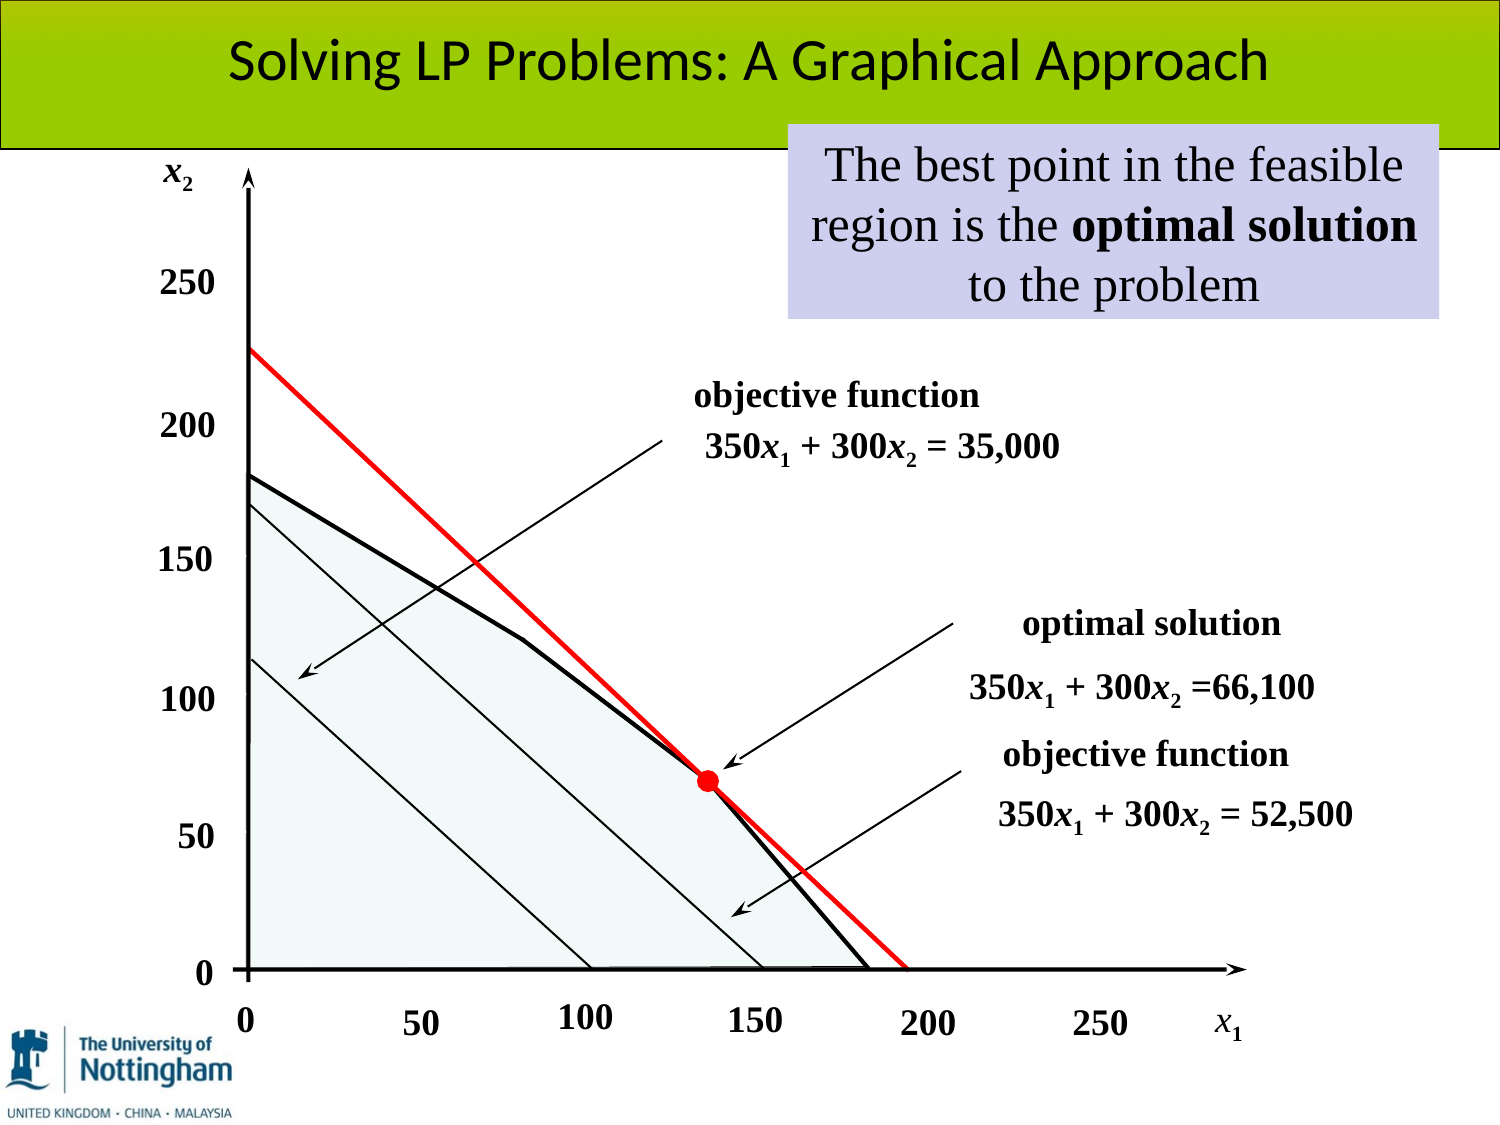

# Solving LP Problems: A Graphical Approach
The best point in the feasible region is the optimal solution to the problem
x2

250

objective function
200
350x1 + 300x2 = 35,000

150

optimal solution
350x1 + 300x2 =66,100

100

objective function

350x1 + 300x2 = 52,500

 50

  0

100
  0
150
x1
200
250
 50